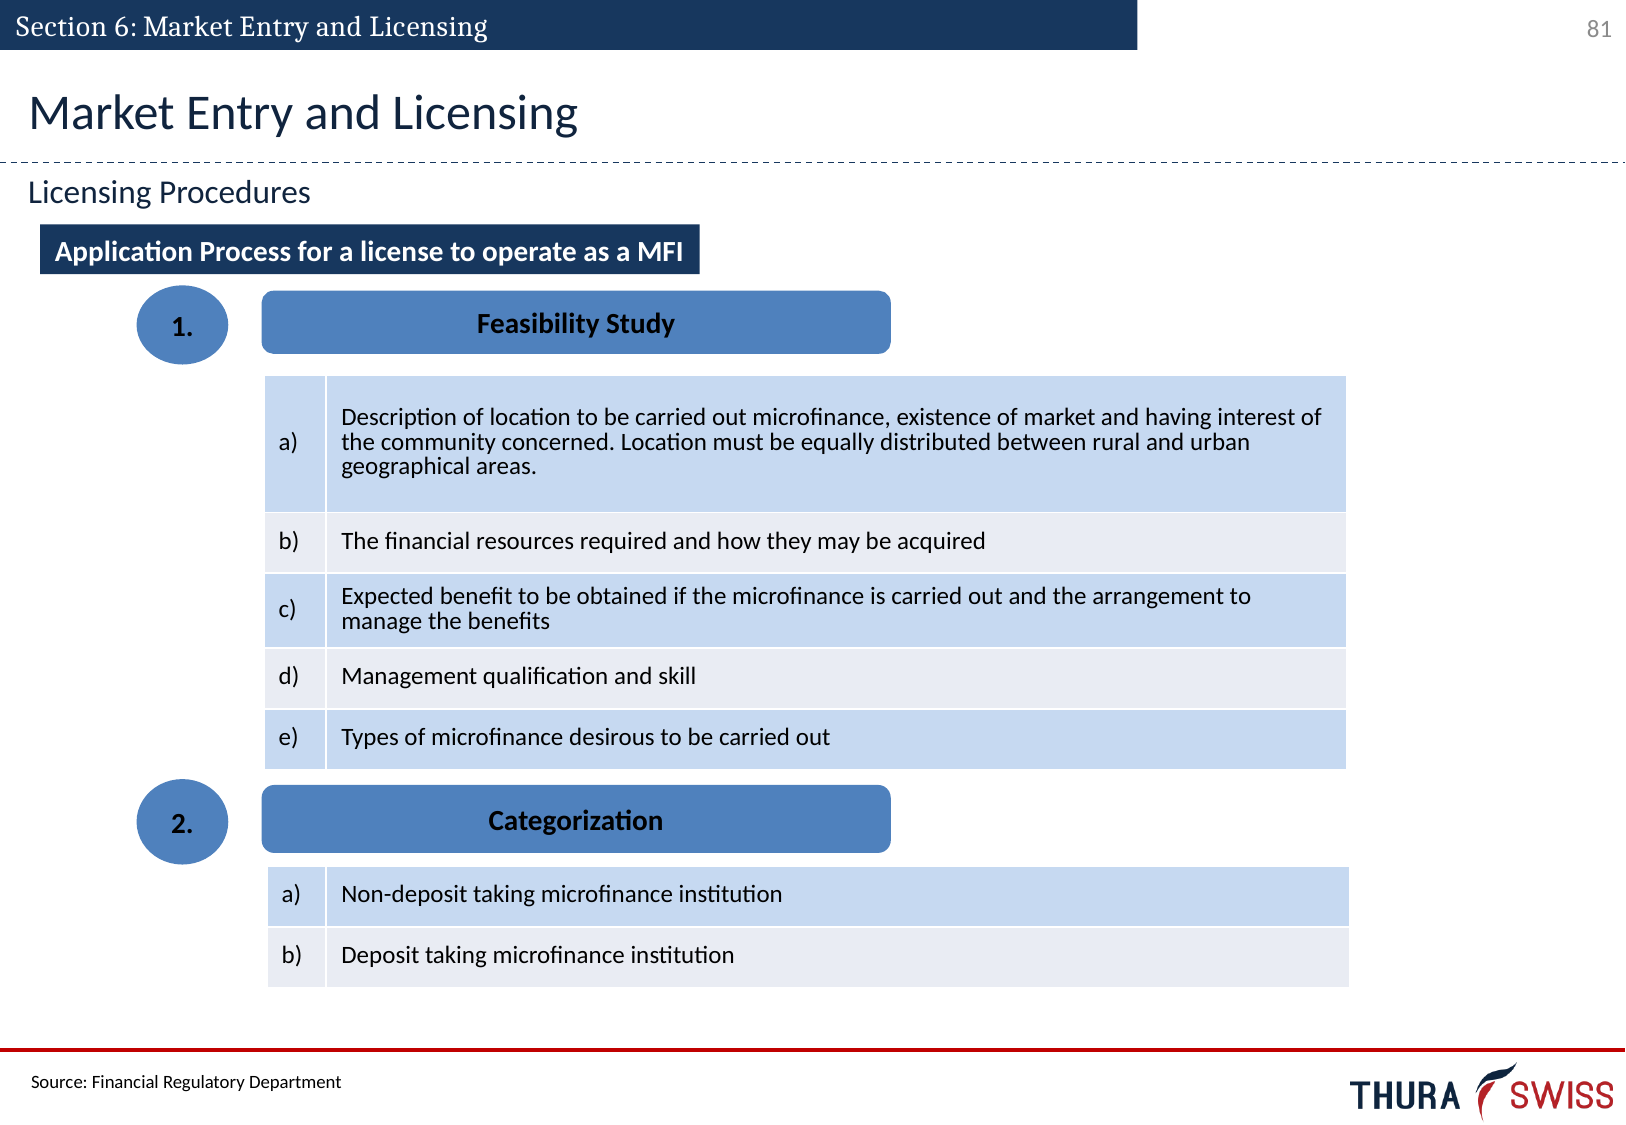

Section 6: Market Entry and Licensing
Market Entry and Licensing
Licensing Procedures
Application Process for a license to operate as a MFI
1.
Feasibility Study
| a) | Description of location to be carried out microfinance, existence of market and having interest of the community concerned. Location must be equally distributed between rural and urban geographical areas. |
| --- | --- |
| b) | The financial resources required and how they may be acquired |
| c) | Expected benefit to be obtained if the microfinance is carried out and the arrangement to manage the benefits |
| d) | Management qualification and skill |
| e) | Types of microfinance desirous to be carried out |
2.
Categorization
| a) | Non-deposit taking microfinance institution |
| --- | --- |
| b) | Deposit taking microfinance institution |
Source: Financial Regulatory Department